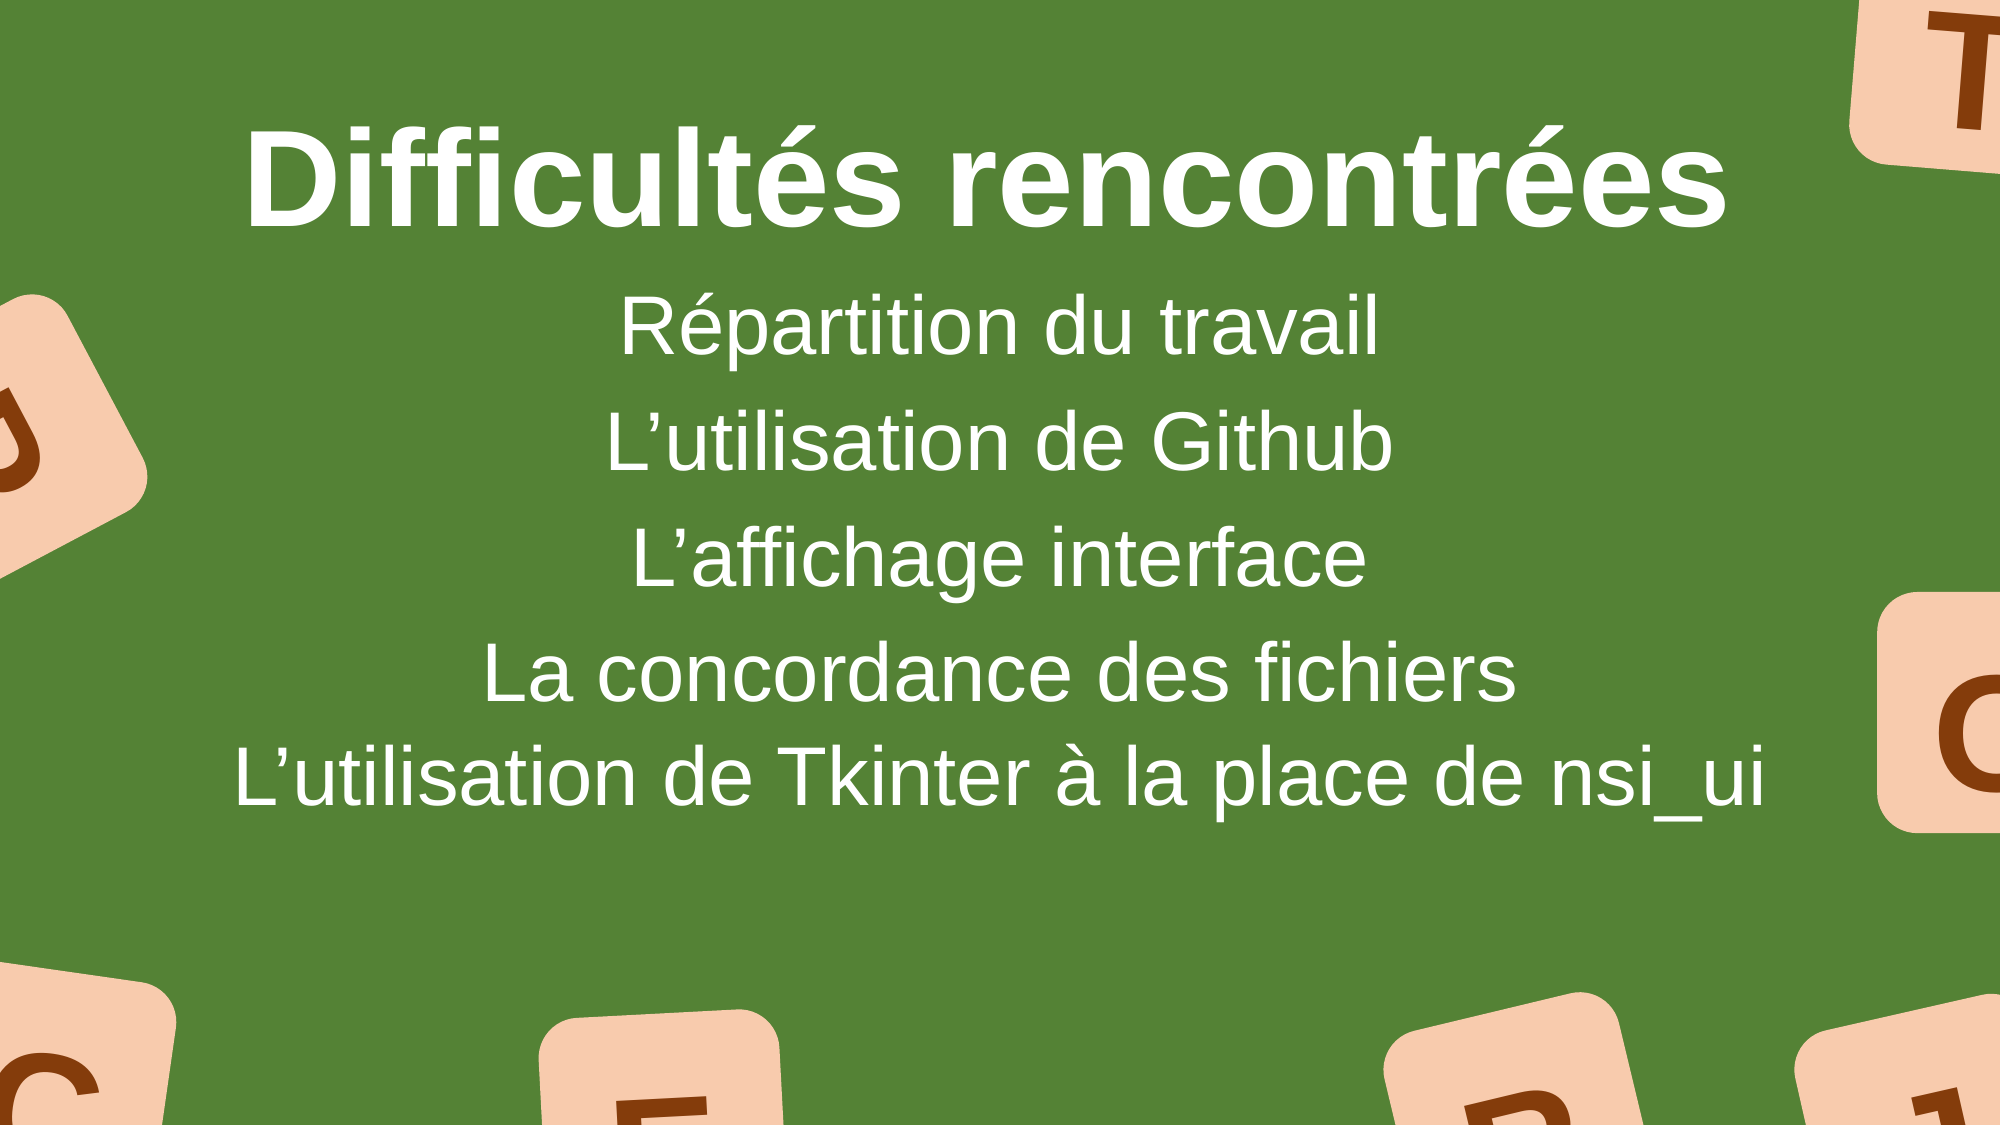

C
3

I
1

T
1

M
2
Difficultés rencontrées
Répartition du travail

P
3
L’utilisation de Github
L’affichage interface

O
1
La concordance des fichiers
L’utilisation de Tkinter à la place de nsi_ui

C
3

R
1

J
8

E
1

E
1

R
1